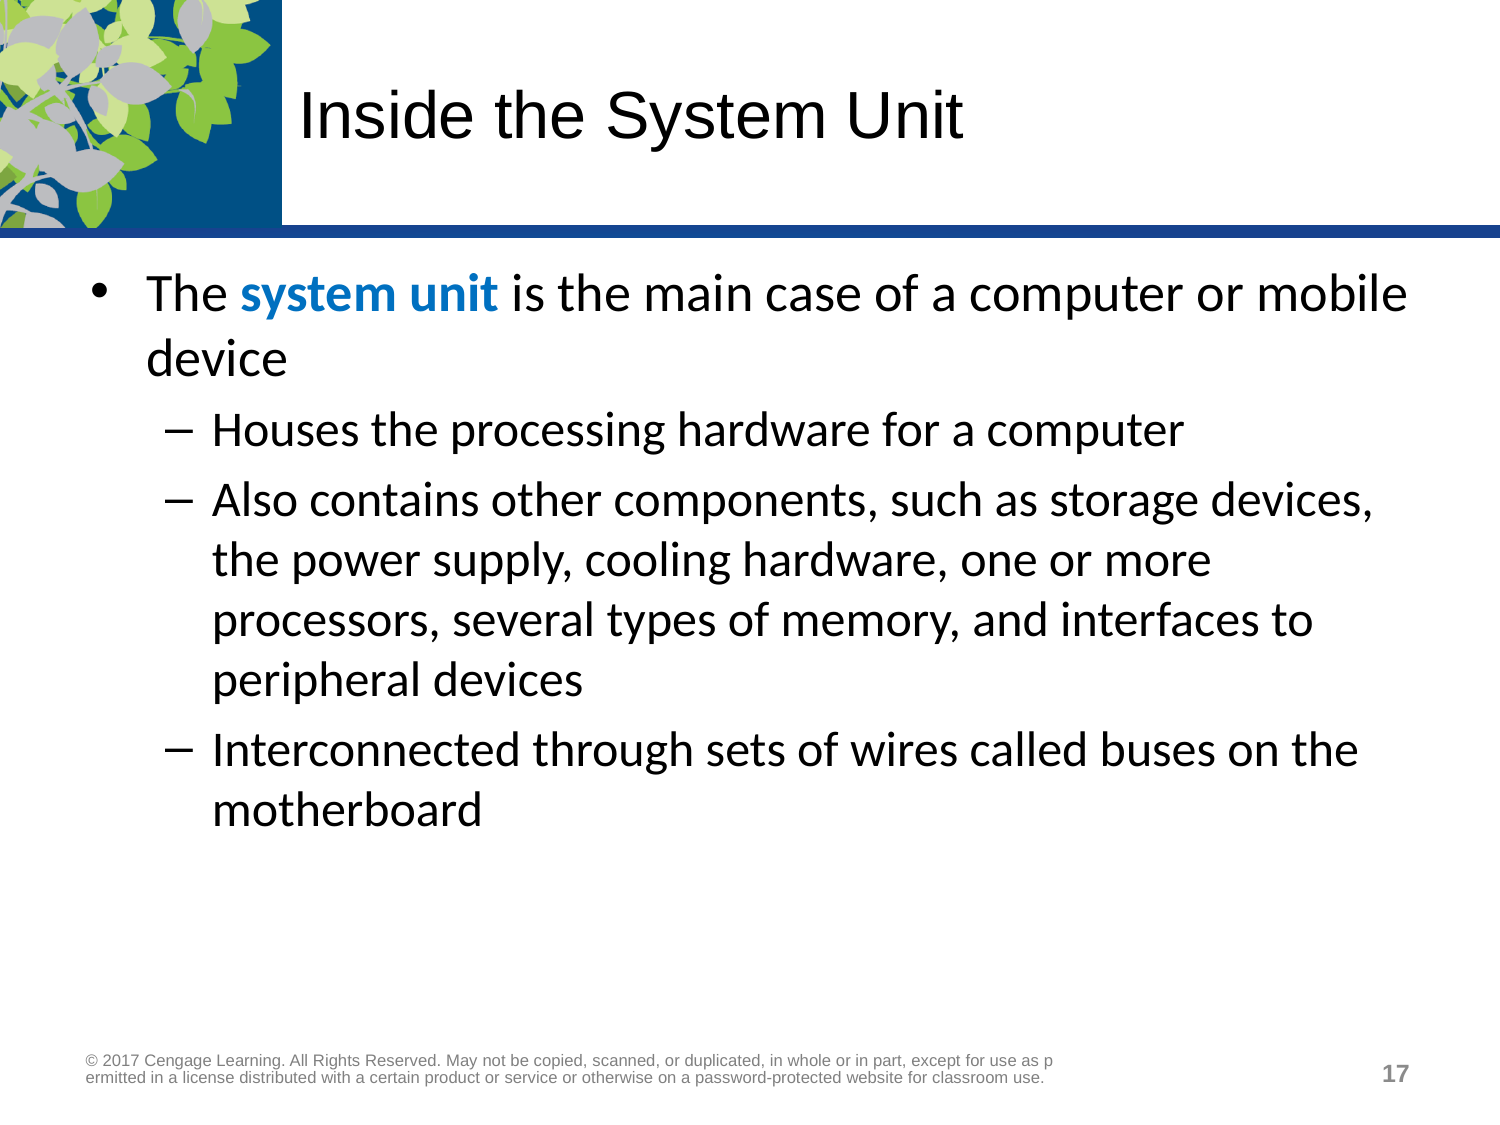

# Inside the System Unit
The system unit is the main case of a computer or mobile device
Houses the processing hardware for a computer
Also contains other components, such as storage devices, the power supply, cooling hardware, one or more processors, several types of memory, and interfaces to peripheral devices
Interconnected through sets of wires called buses on the motherboard
© 2017 Cengage Learning. All Rights Reserved. May not be copied, scanned, or duplicated, in whole or in part, except for use as permitted in a license distributed with a certain product or service or otherwise on a password-protected website for classroom use.
17